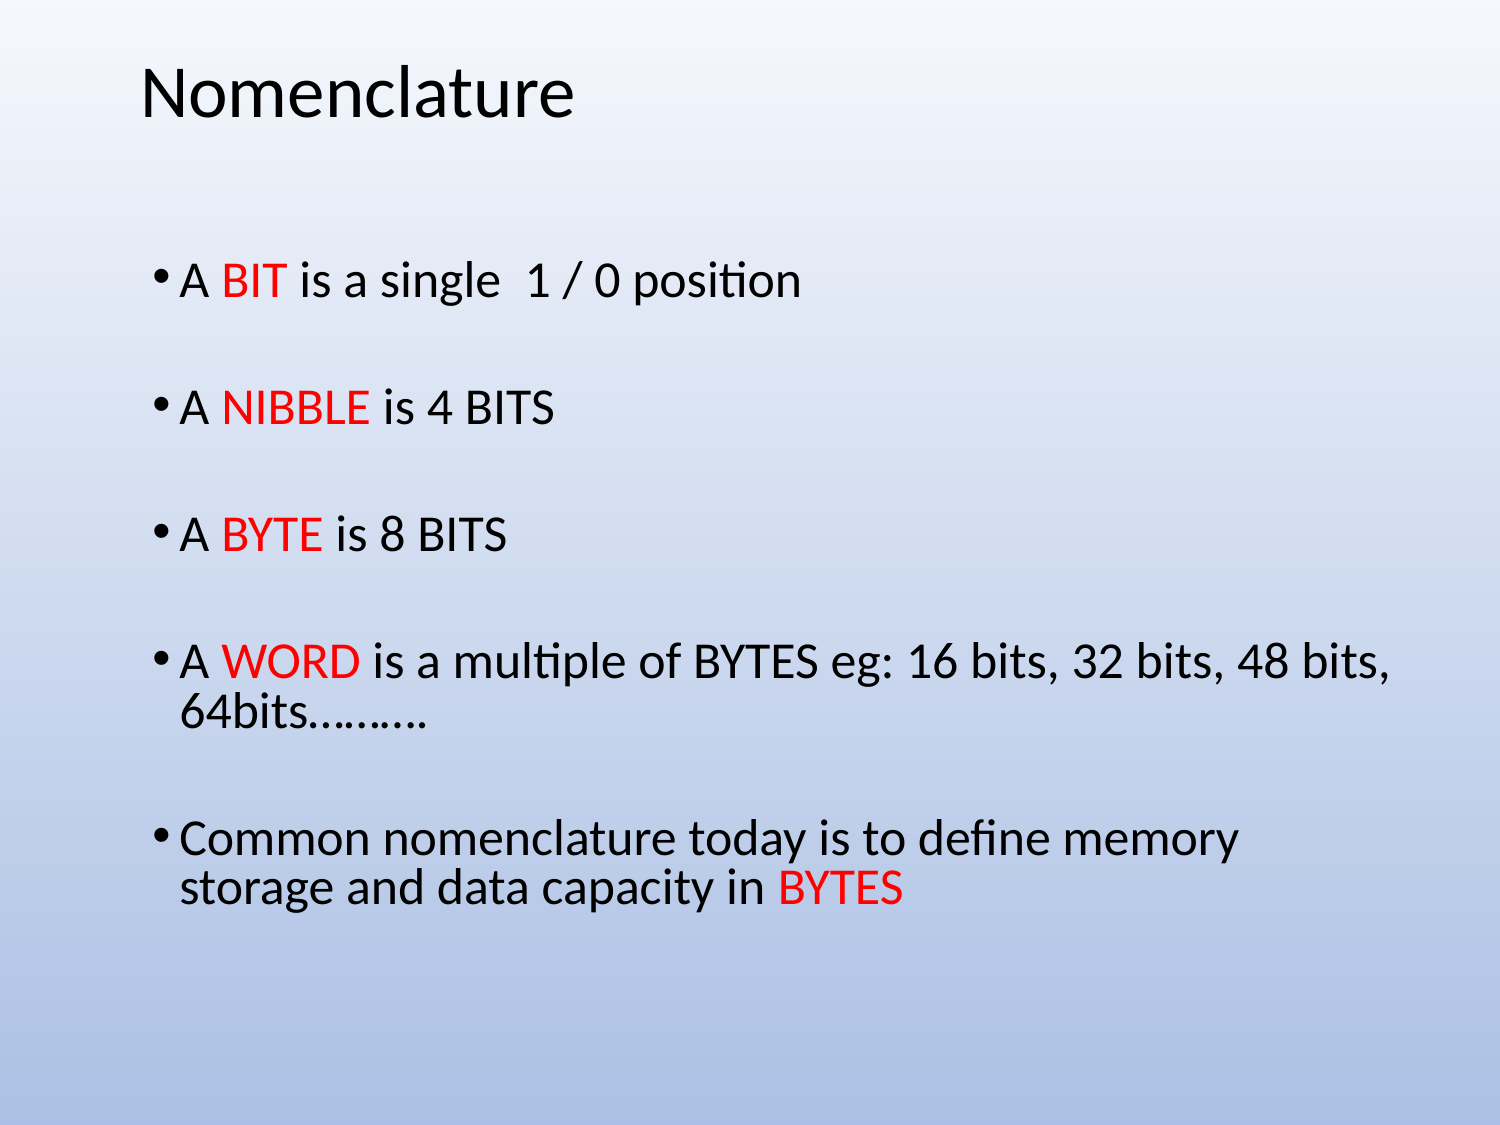

# Nomenclature
A BIT is a single  1 / 0 position

A NIBBLE is 4 BITS

A BYTE is 8 BITS

A WORD is a multiple of BYTES eg: 16 bits, 32 bits, 48 bits, 64bits……….

Common nomenclature today is to define memory storage and data capacity in BYTES